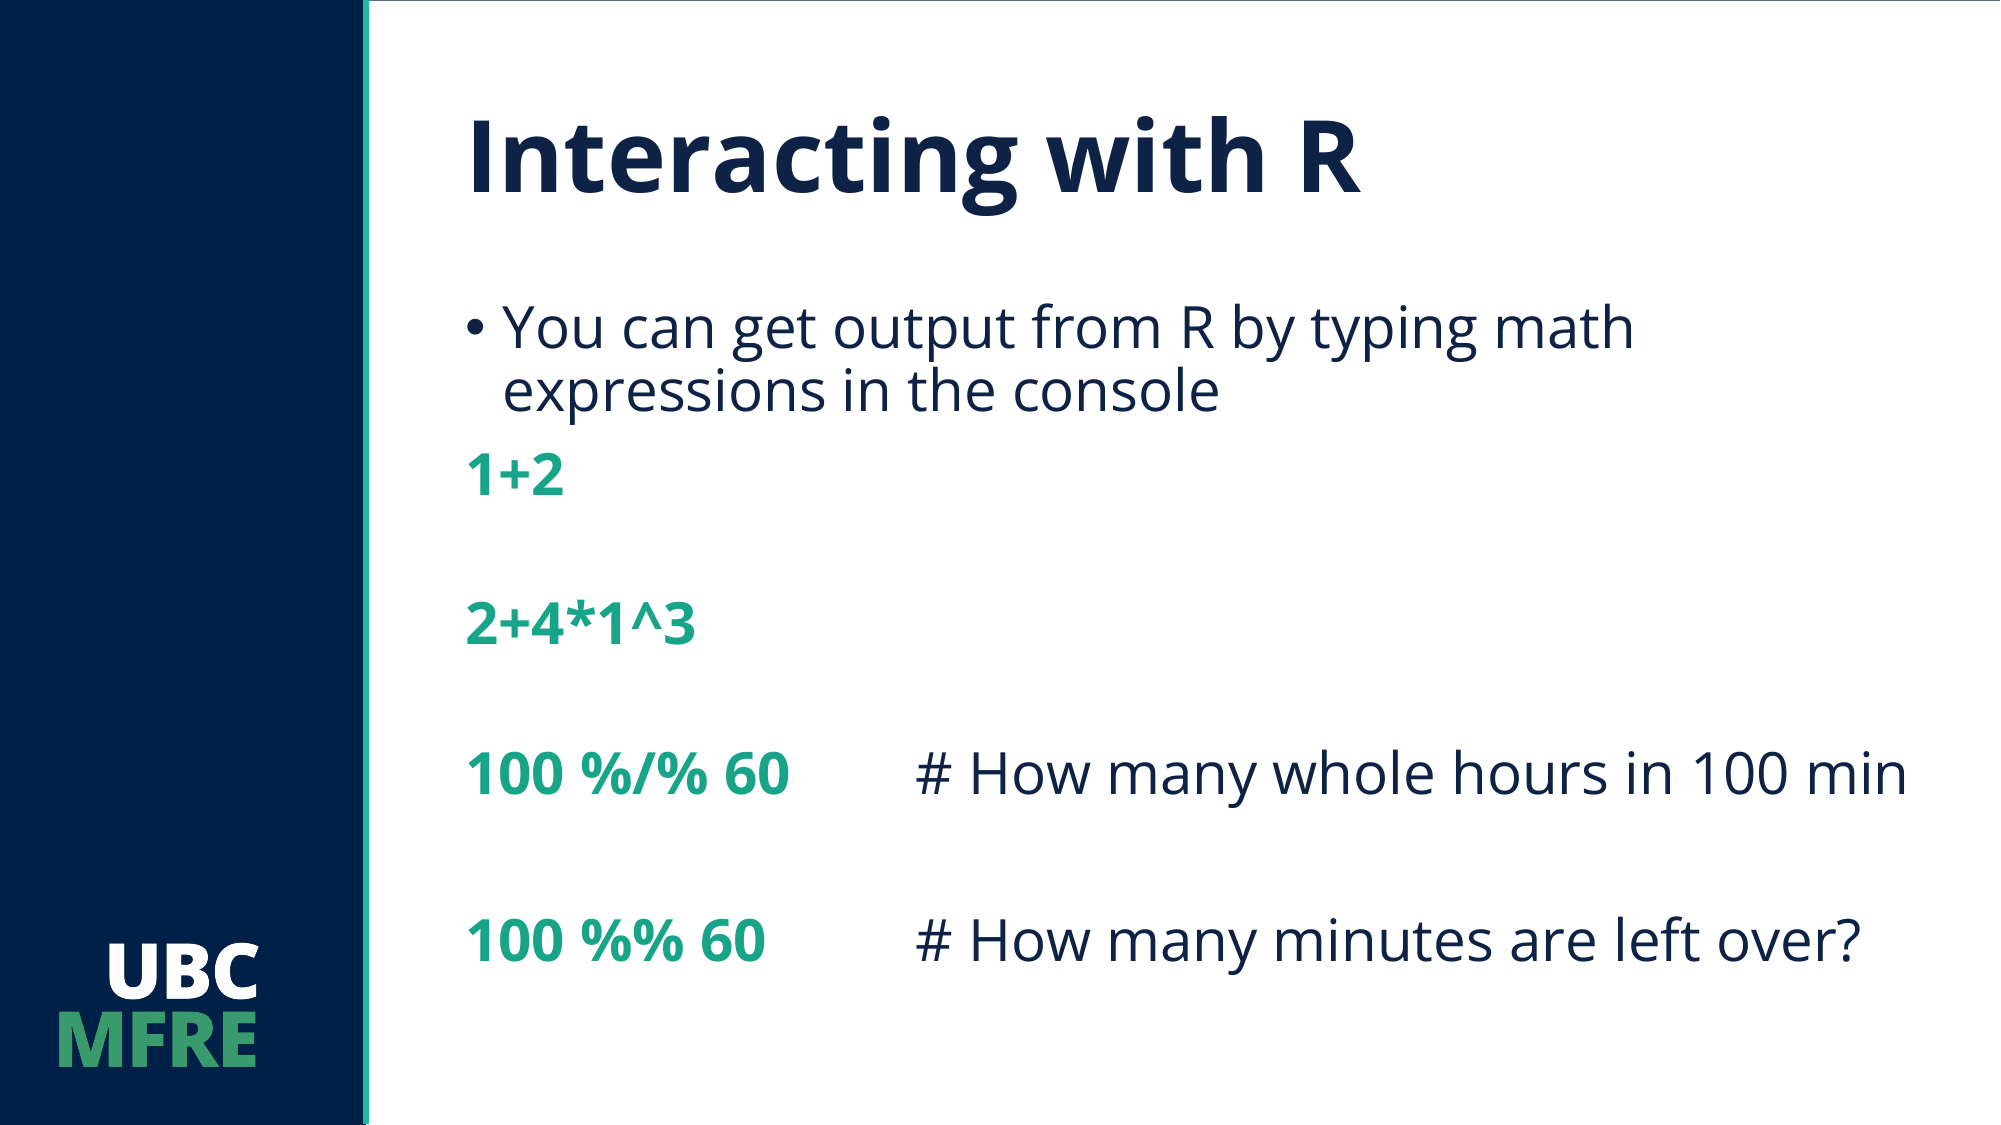

# Interacting with R
You can get output from R by typing math expressions in the console
1+2

2+4*1^3

100 %/% 60 	# How many whole hours in 100 min

100 %% 60 	# How many minutes are left over?